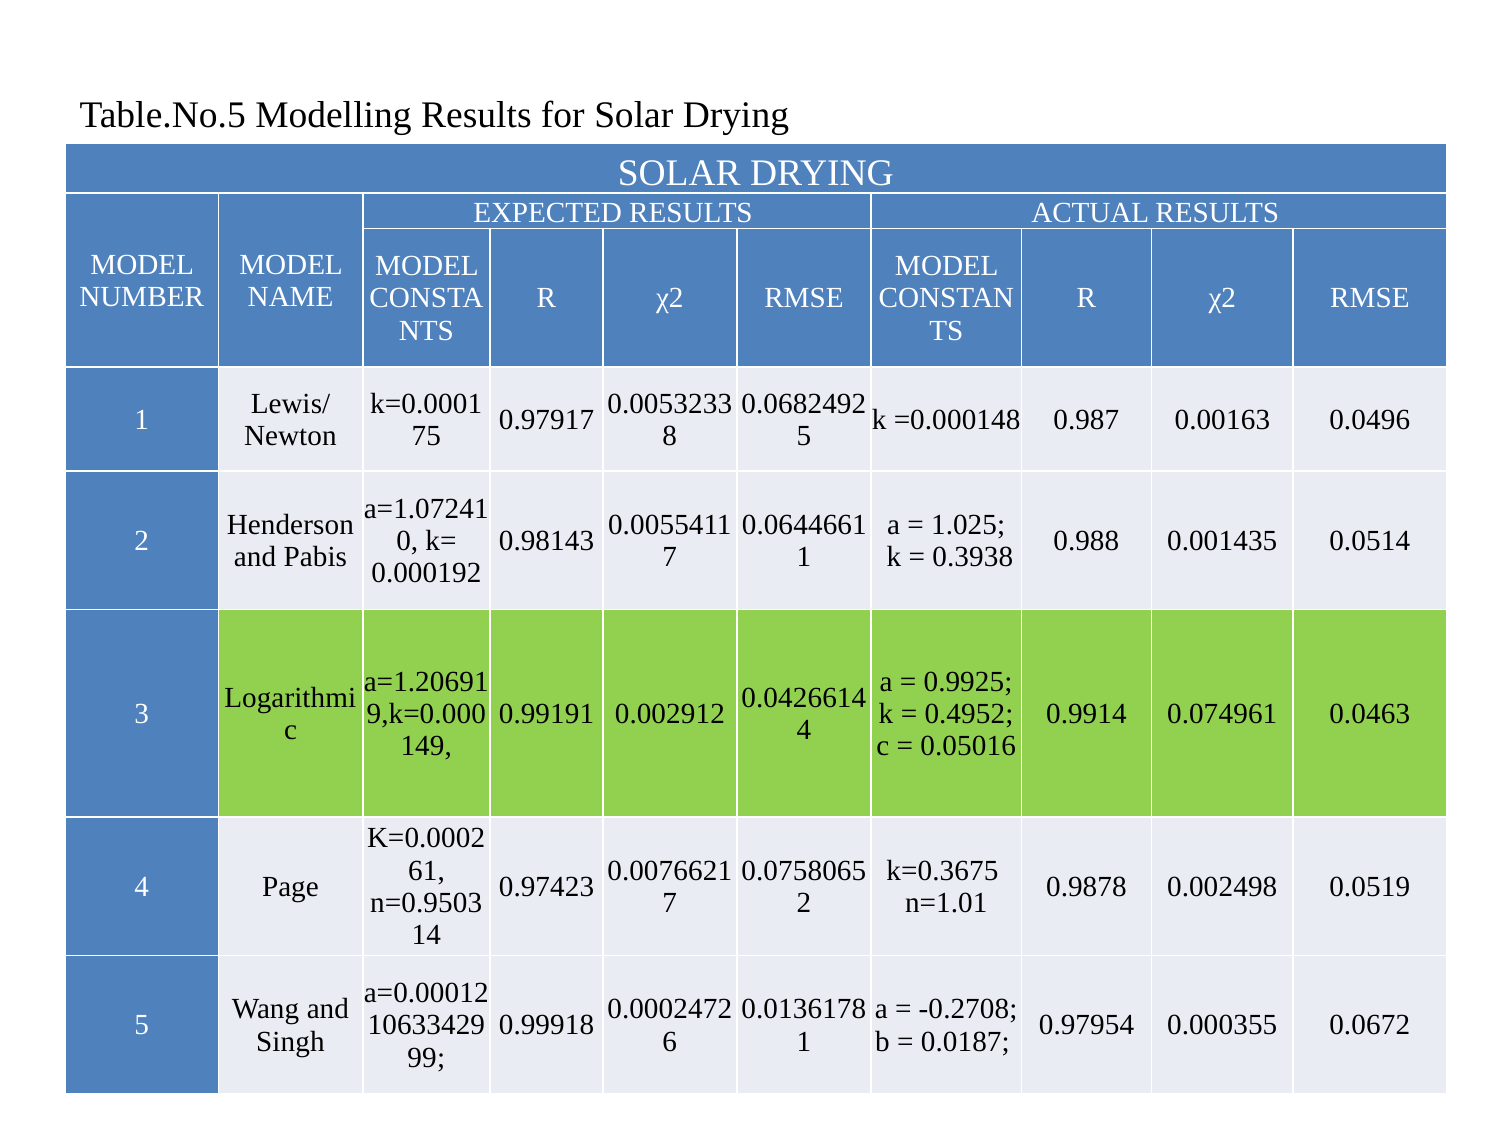

Table.No.5 Modelling Results for Solar Drying
| SOLAR DRYING |  |  |  |  |  |  |  |  |  |
| --- | --- | --- | --- | --- | --- | --- | --- | --- | --- |
| MODEL NUMBER | MODEL NAME | EXPECTED RESULTS |  |  |  | ACTUAL RESULTS |  |  |  |
|  |  | MODEL CONSTANTS | R | χ2 | RMSE | MODEL CONSTANTS | R | χ2 | RMSE |
| 1 | Lewis/Newton | k=0.000175 | 0.97917 | 0.00532338 | 0.06824925 | k =0.000148 | 0.987 | 0.00163 | 0.0496 |
| 2 | Henderson and Pabis | a=1.072410, k= 0.000192 | 0.98143 | 0.00554117 | 0.06446611 | a = 1.025; k = 0.3938 | 0.988 | 0.001435 | 0.0514 |
| 3 | Logarithmic | a=1.206919,k=0.000149, | 0.99191 | 0.002912 | 0.04266144 | a = 0.9925; k = 0.4952; c = 0.05016 | 0.9914 | 0.074961 | 0.0463 |
| 4 | Page | K=0.000261, n=0.950314 | 0.97423 | 0.00766217 | 0.07580652 | k=0.3675 n=1.01 | 0.9878 | 0.002498 | 0.0519 |
| 5 | Wang and Singh | a=0.000121063342999; | 0.99918 | 0.00024726 | 0.01361781 | a = -0.2708; b = 0.0187; | 0.97954 | 0.000355 | 0.0672 |
| MODEL NUMBER | MODEL NAME | ACTUAL RESULTS |  |  |  |
| --- | --- | --- | --- | --- | --- |
|  |  | MODEL CONSTANTS | R | χ2 | RMSE |
| 1 | Lewis/Newton | k = 0.000148 | 0.987 | 0.00163 | 0.0496 |
| 2 | Henderson and Pabis | a = 1.025; k = 0.3938 | 0.988 | 0.001435 | 0.0514 |
| 3 | Logarithmic | a = 0.9925; k = 0.4952; c = 0.05016 | 0.9914 | 0.074961 | 0.0463 |
| 4 | Page | k=0.3675 n=1.01 | 0.9878 | 0.002498 | 0.0519 |
| 5 | Wang and Singh | a = -0.2708; b = 0.0187; | 0.97954 | 0.000355 | 0.0672 |